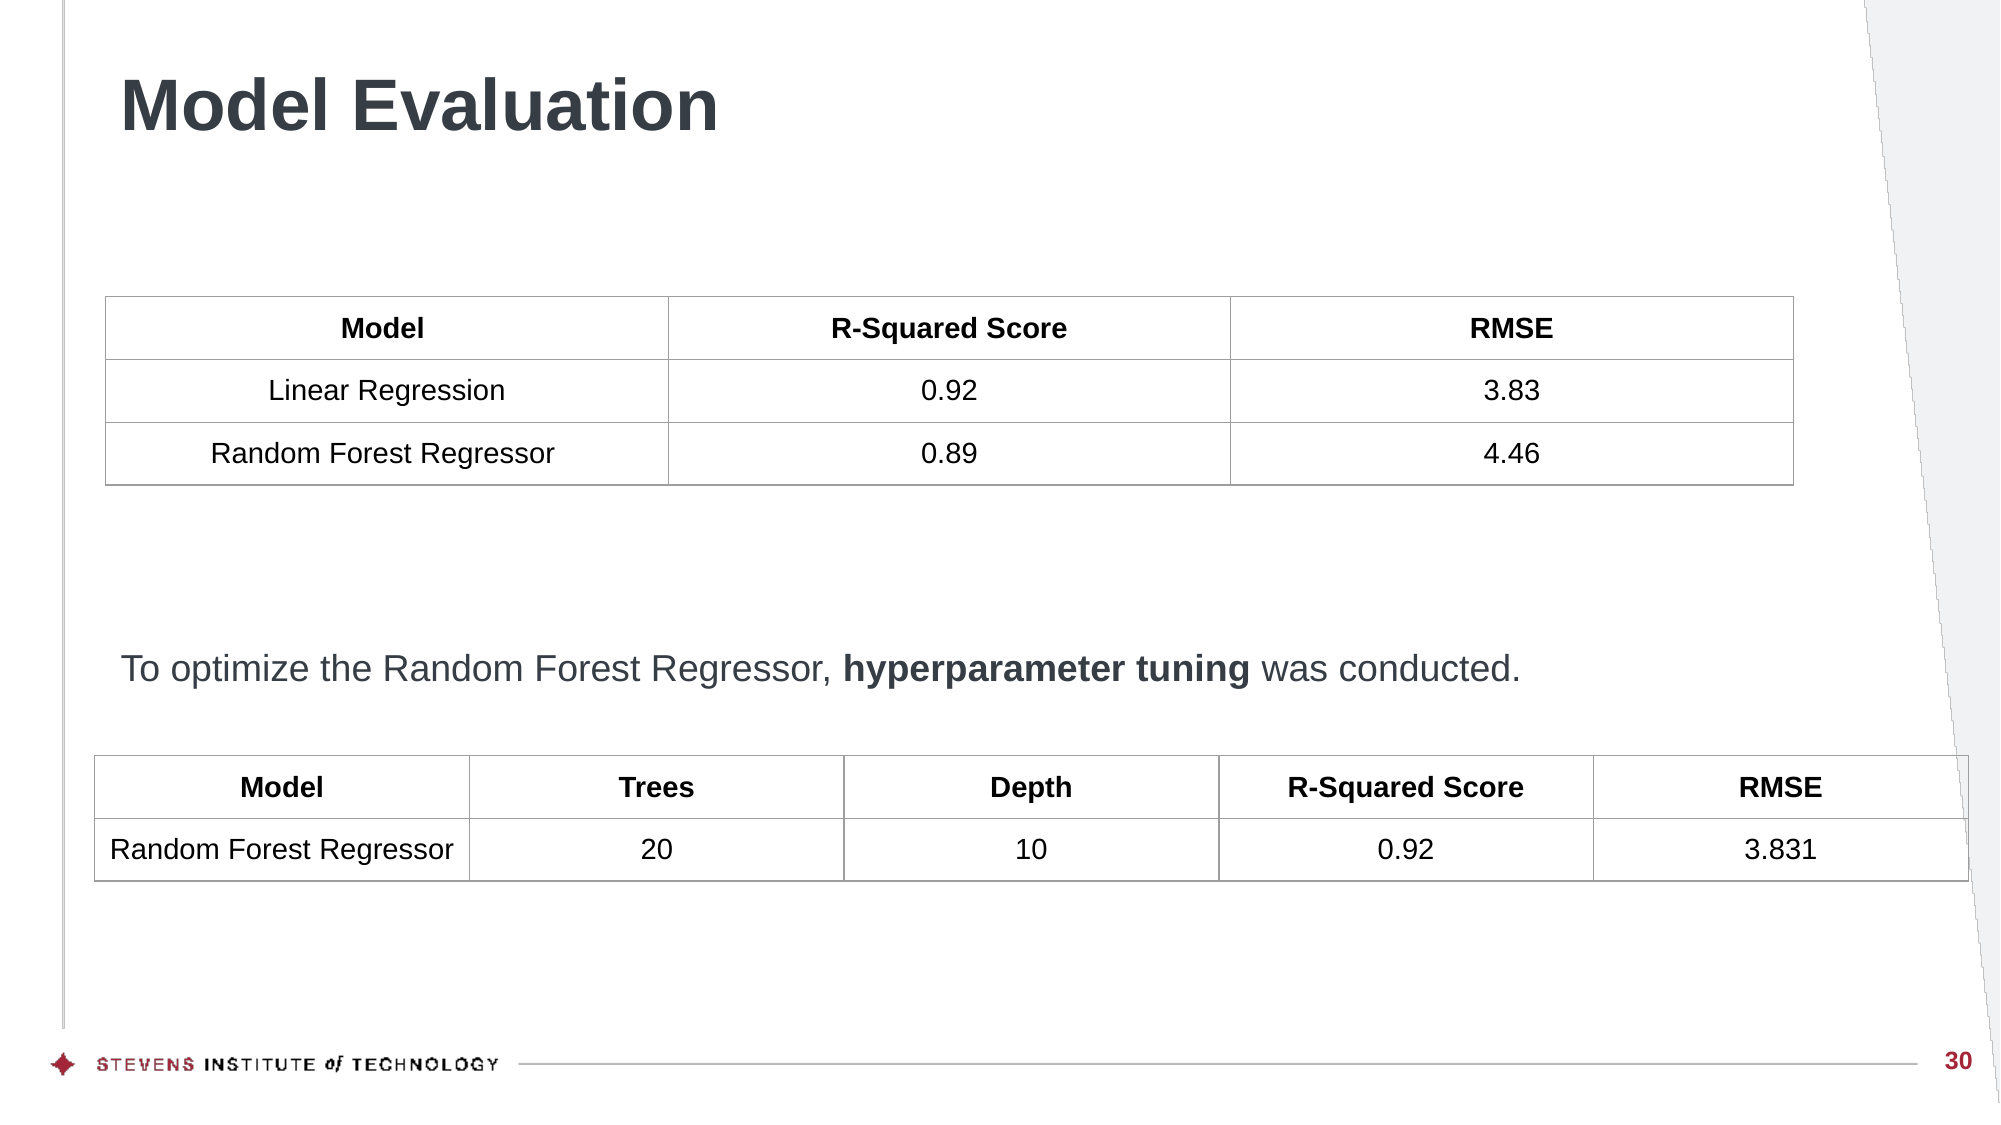

# Model Evaluation
| Model | R-Squared Score | RMSE |
| --- | --- | --- |
| Linear Regression | 0.92 | 3.83 |
| Random Forest Regressor | 0.89 | 4.46 |
To optimize the Random Forest Regressor, hyperparameter tuning was conducted.

| Model | Trees | Depth | R-Squared Score | RMSE |
| --- | --- | --- | --- | --- |
| Random Forest Regressor | 20 | 10 | 0.92 | 3.831 |
30